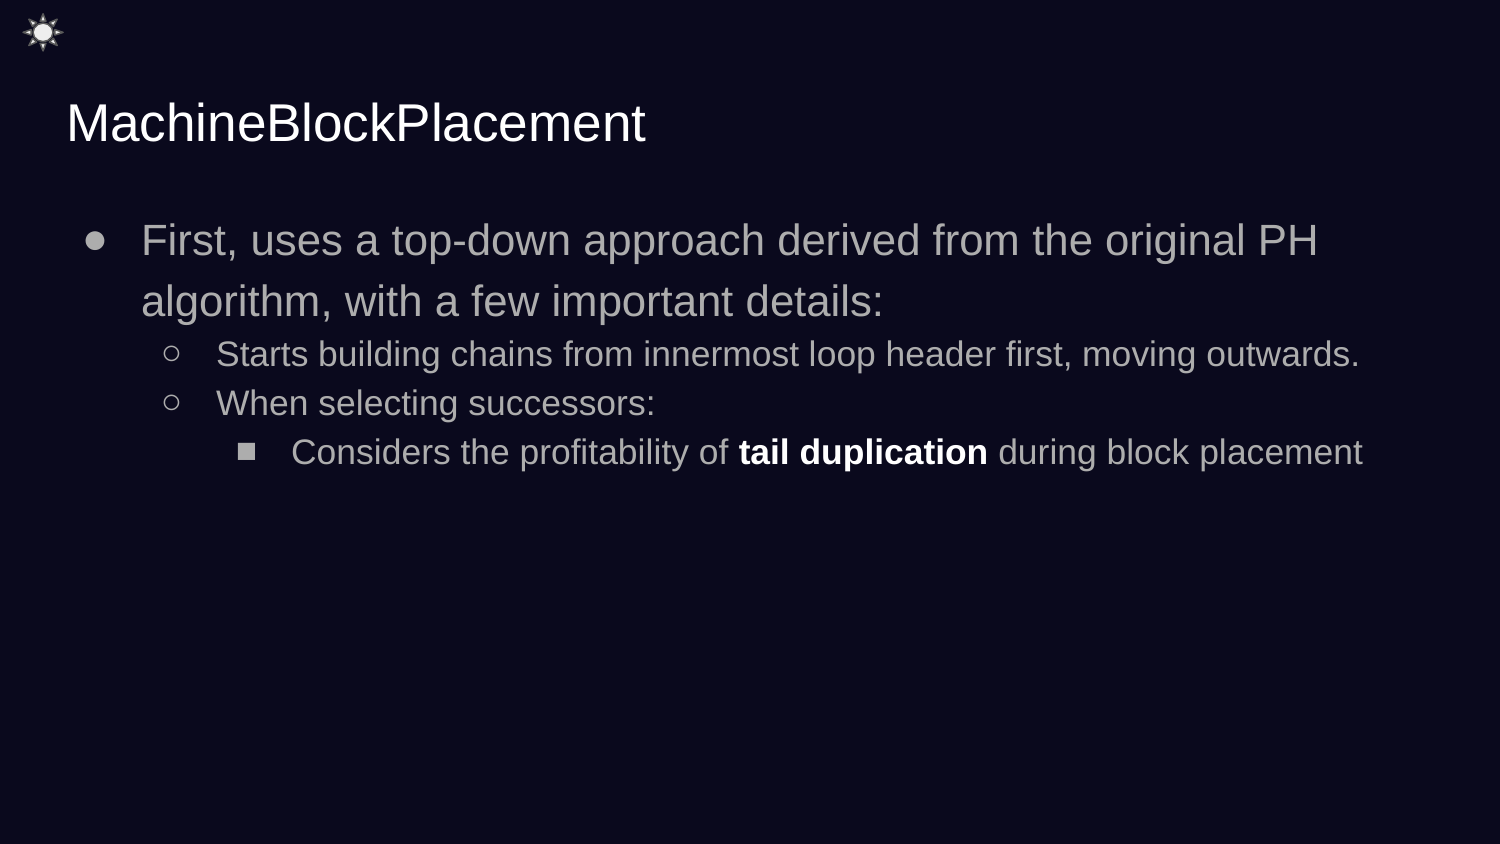

# MachineBlockPlacement
First, uses a top-down approach derived from the original PH algorithm, with a few important details:
Starts building chains from innermost loop header first, moving outwards.
When selecting successors:
Considers the profitability of tail duplication during block placement